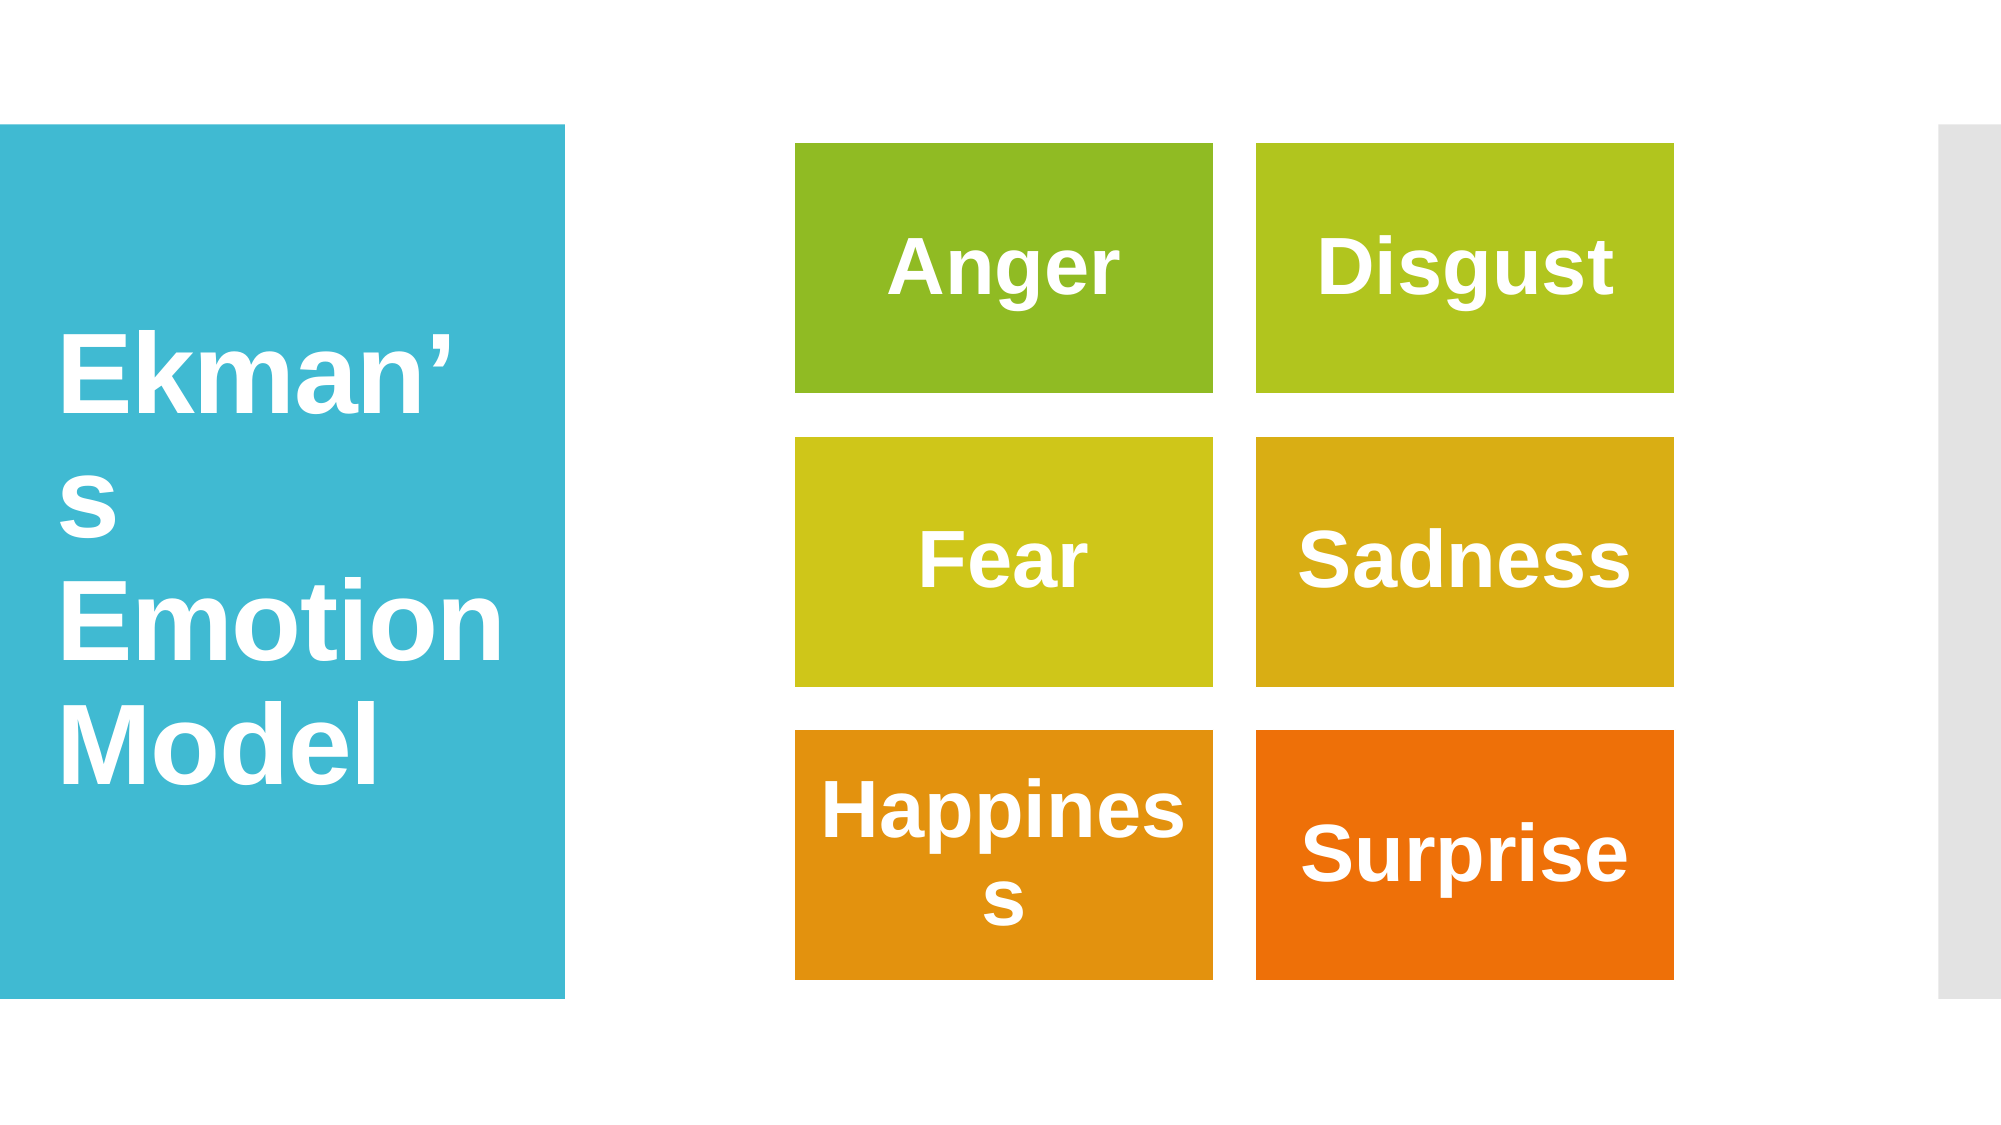

Anger
Disgust
Fear
Sadness
Happiness
Surprise
# Ekman’s Emotion Model